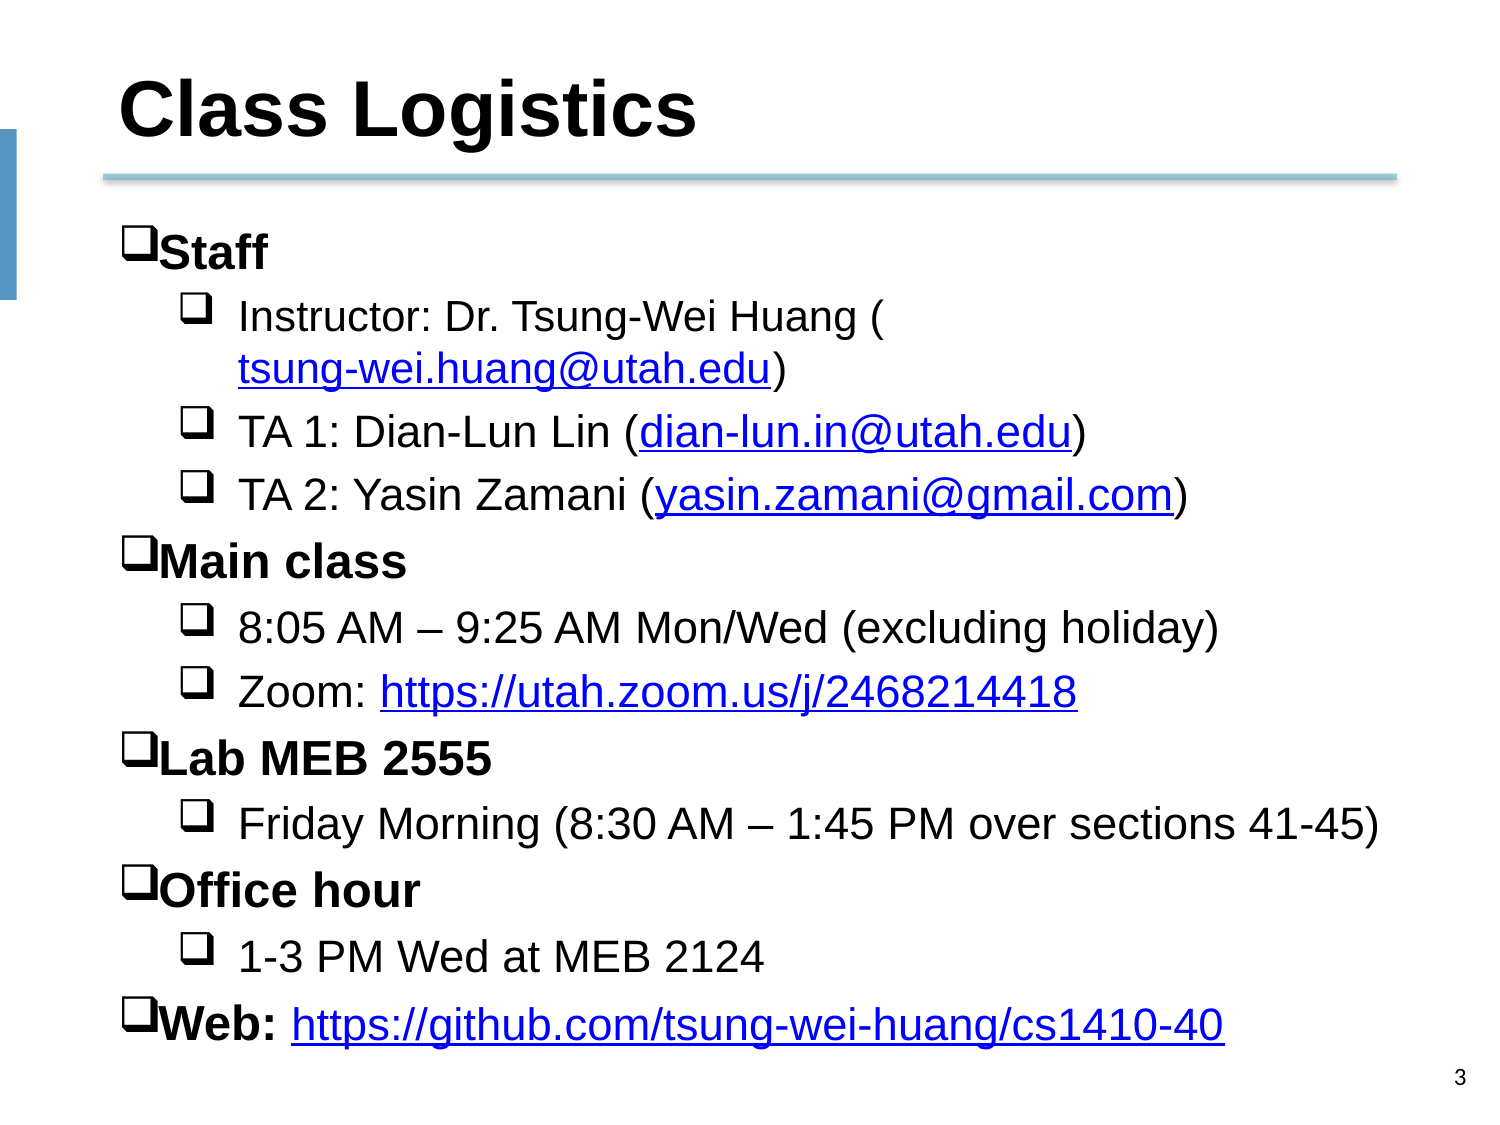

# Class Logistics
Staff
Instructor: Dr. Tsung-Wei Huang (tsung-wei.huang@utah.edu)
TA 1: Dian-Lun Lin (dian-lun.in@utah.edu)
TA 2: Yasin Zamani (yasin.zamani@gmail.com)
Main class
8:05 AM – 9:25 AM Mon/Wed (excluding holiday)
Zoom: https://utah.zoom.us/j/2468214418
Lab MEB 2555
Friday Morning (8:30 AM – 1:45 PM over sections 41-45)
Office hour
1-3 PM Wed at MEB 2124
Web: https://github.com/tsung-wei-huang/cs1410-40
3